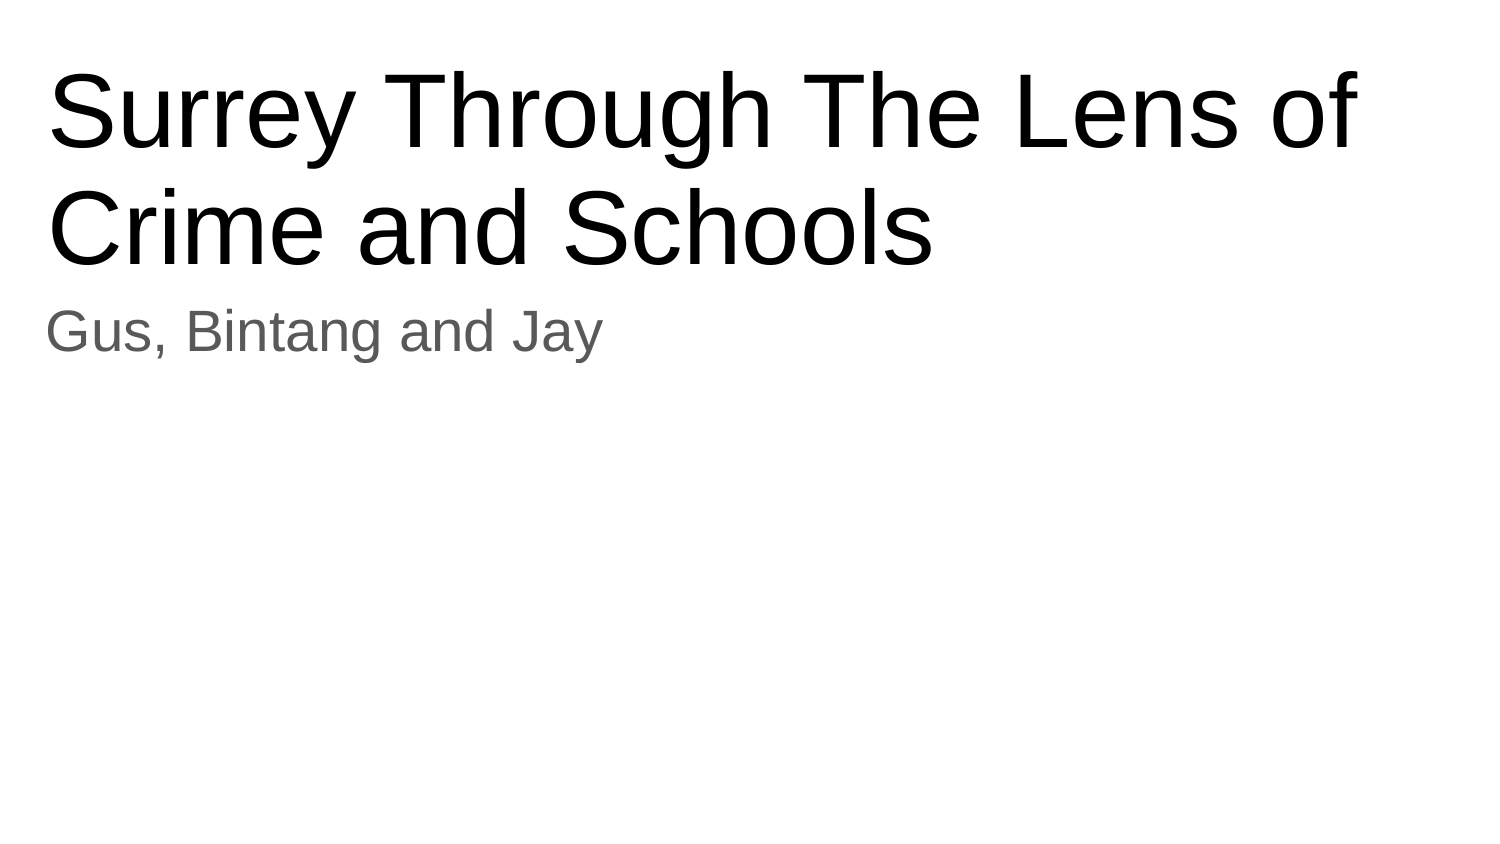

# Surrey Through The Lens of Crime and Schools
Gus, Bintang and Jay